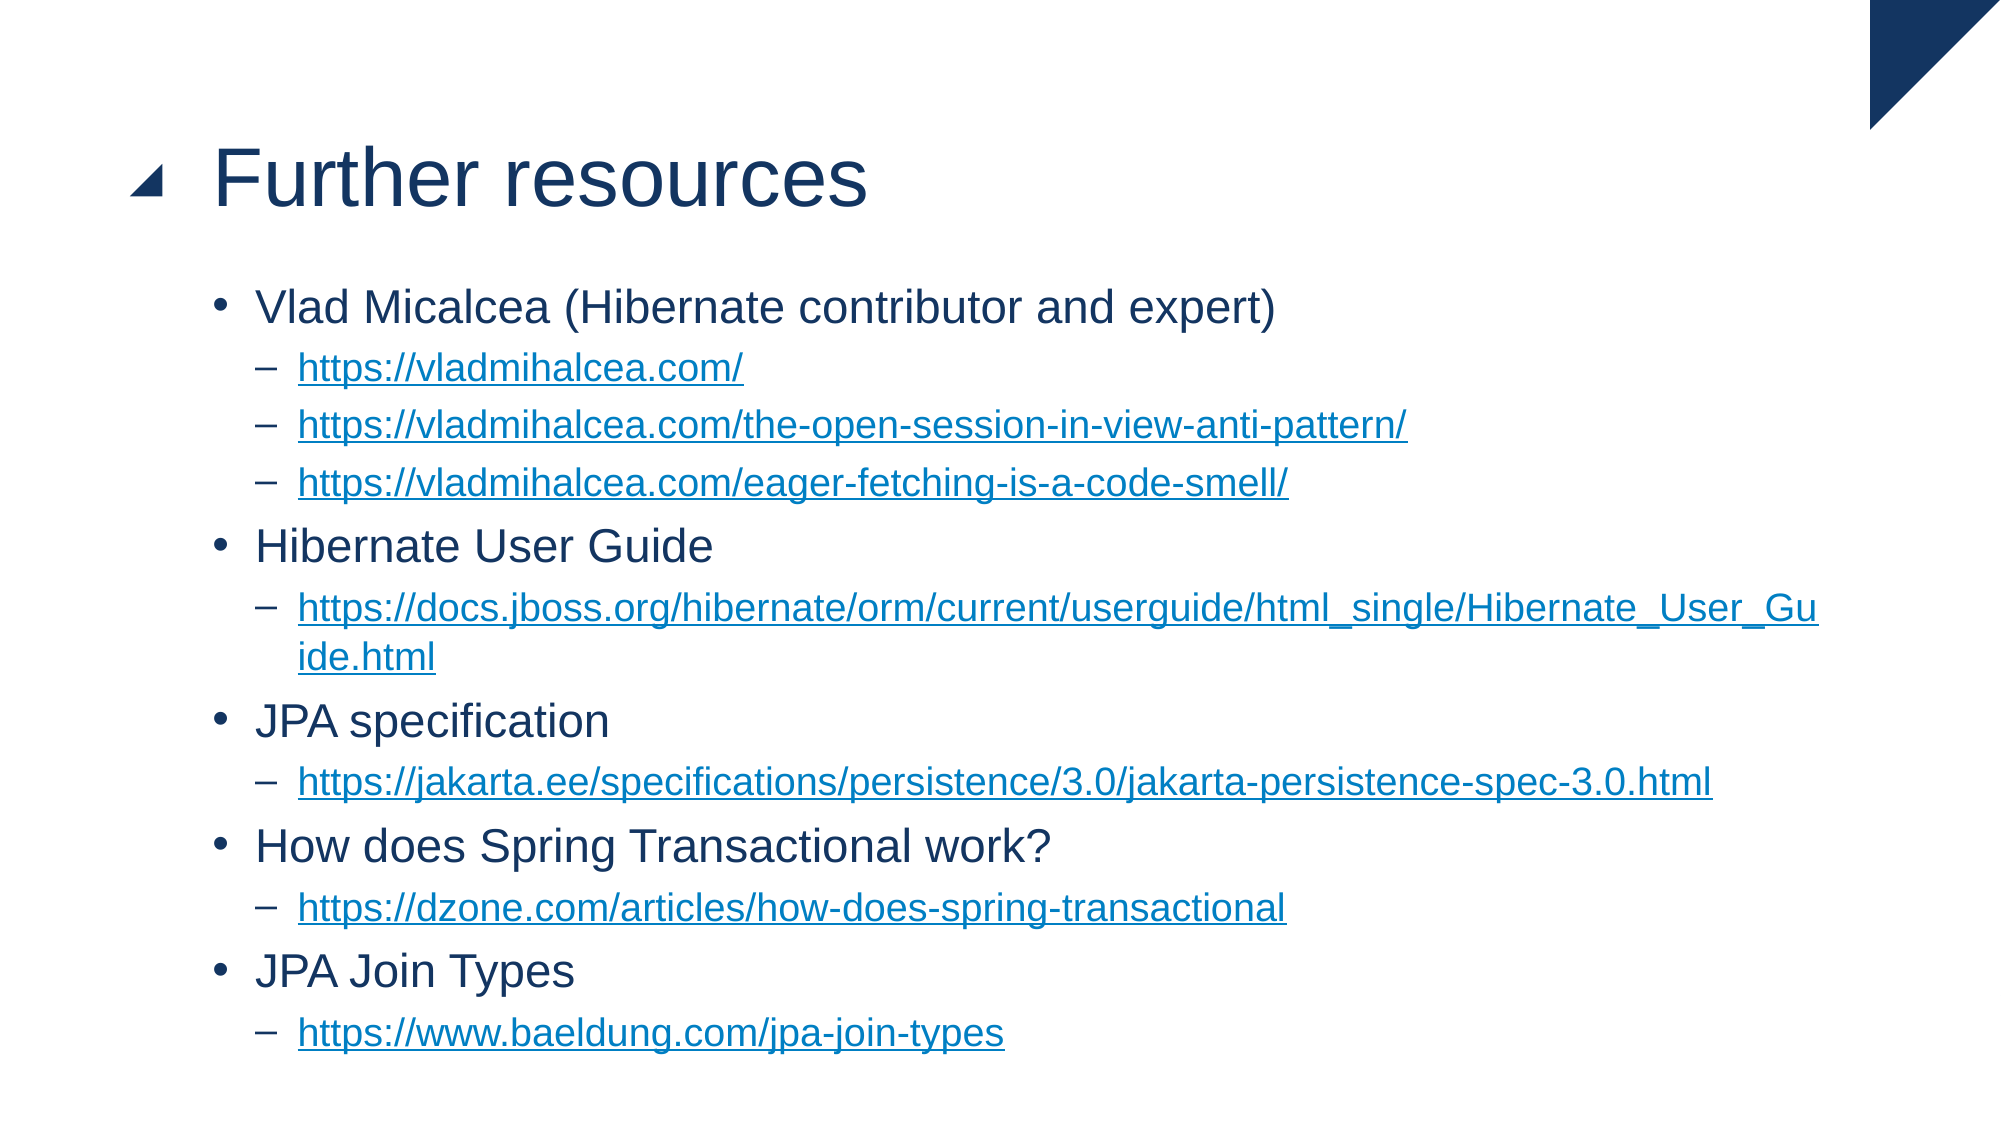

# Further resources
Vlad Micalcea (Hibernate contributor and expert)
https://vladmihalcea.com/
https://vladmihalcea.com/the-open-session-in-view-anti-pattern/
https://vladmihalcea.com/eager-fetching-is-a-code-smell/
Hibernate User Guide
https://docs.jboss.org/hibernate/orm/current/userguide/html_single/Hibernate_User_Guide.html
JPA specification
https://jakarta.ee/specifications/persistence/3.0/jakarta-persistence-spec-3.0.html
How does Spring Transactional work?
https://dzone.com/articles/how-does-spring-transactional
JPA Join Types
https://www.baeldung.com/jpa-join-types